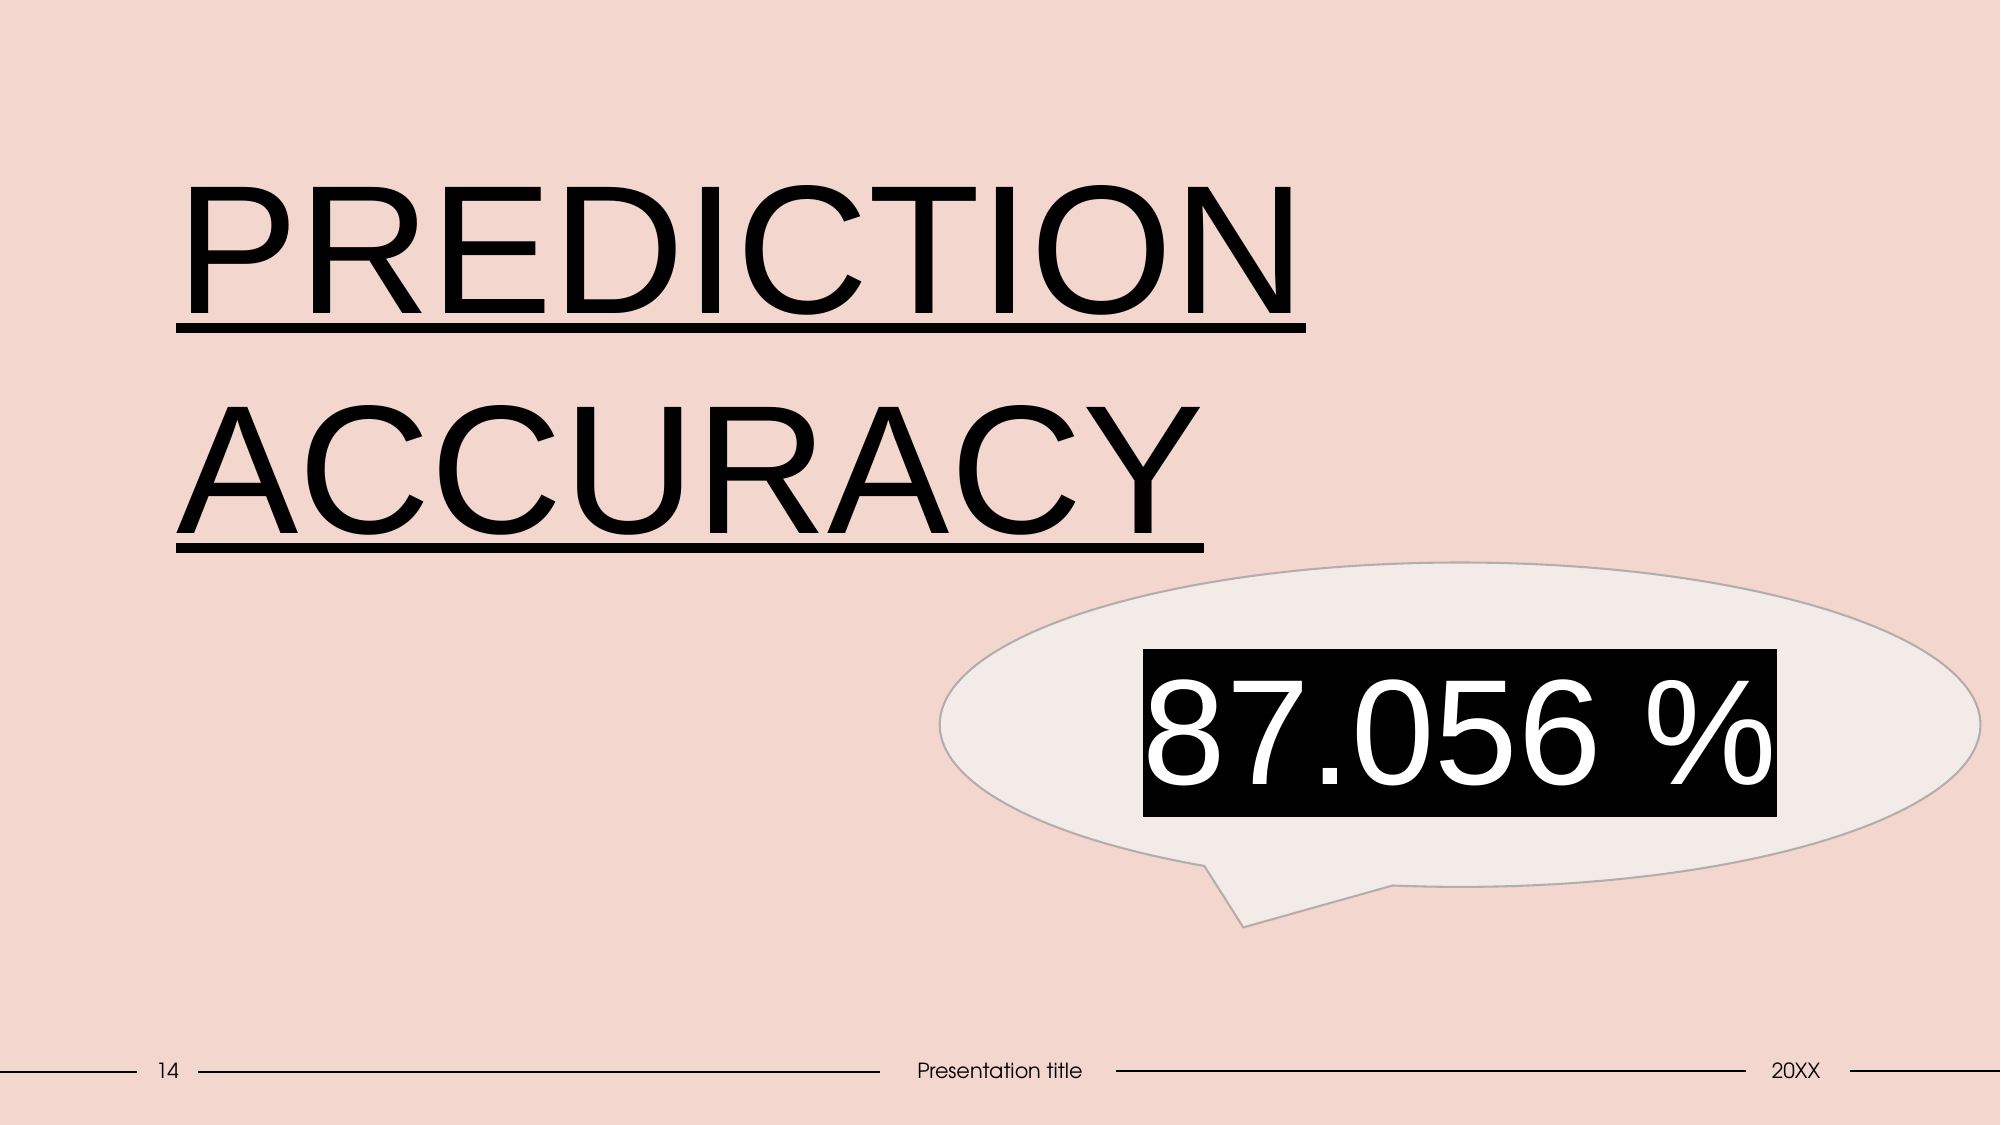

PREDICTION ACCURACY
87.056 %
14
Presentation title
20XX